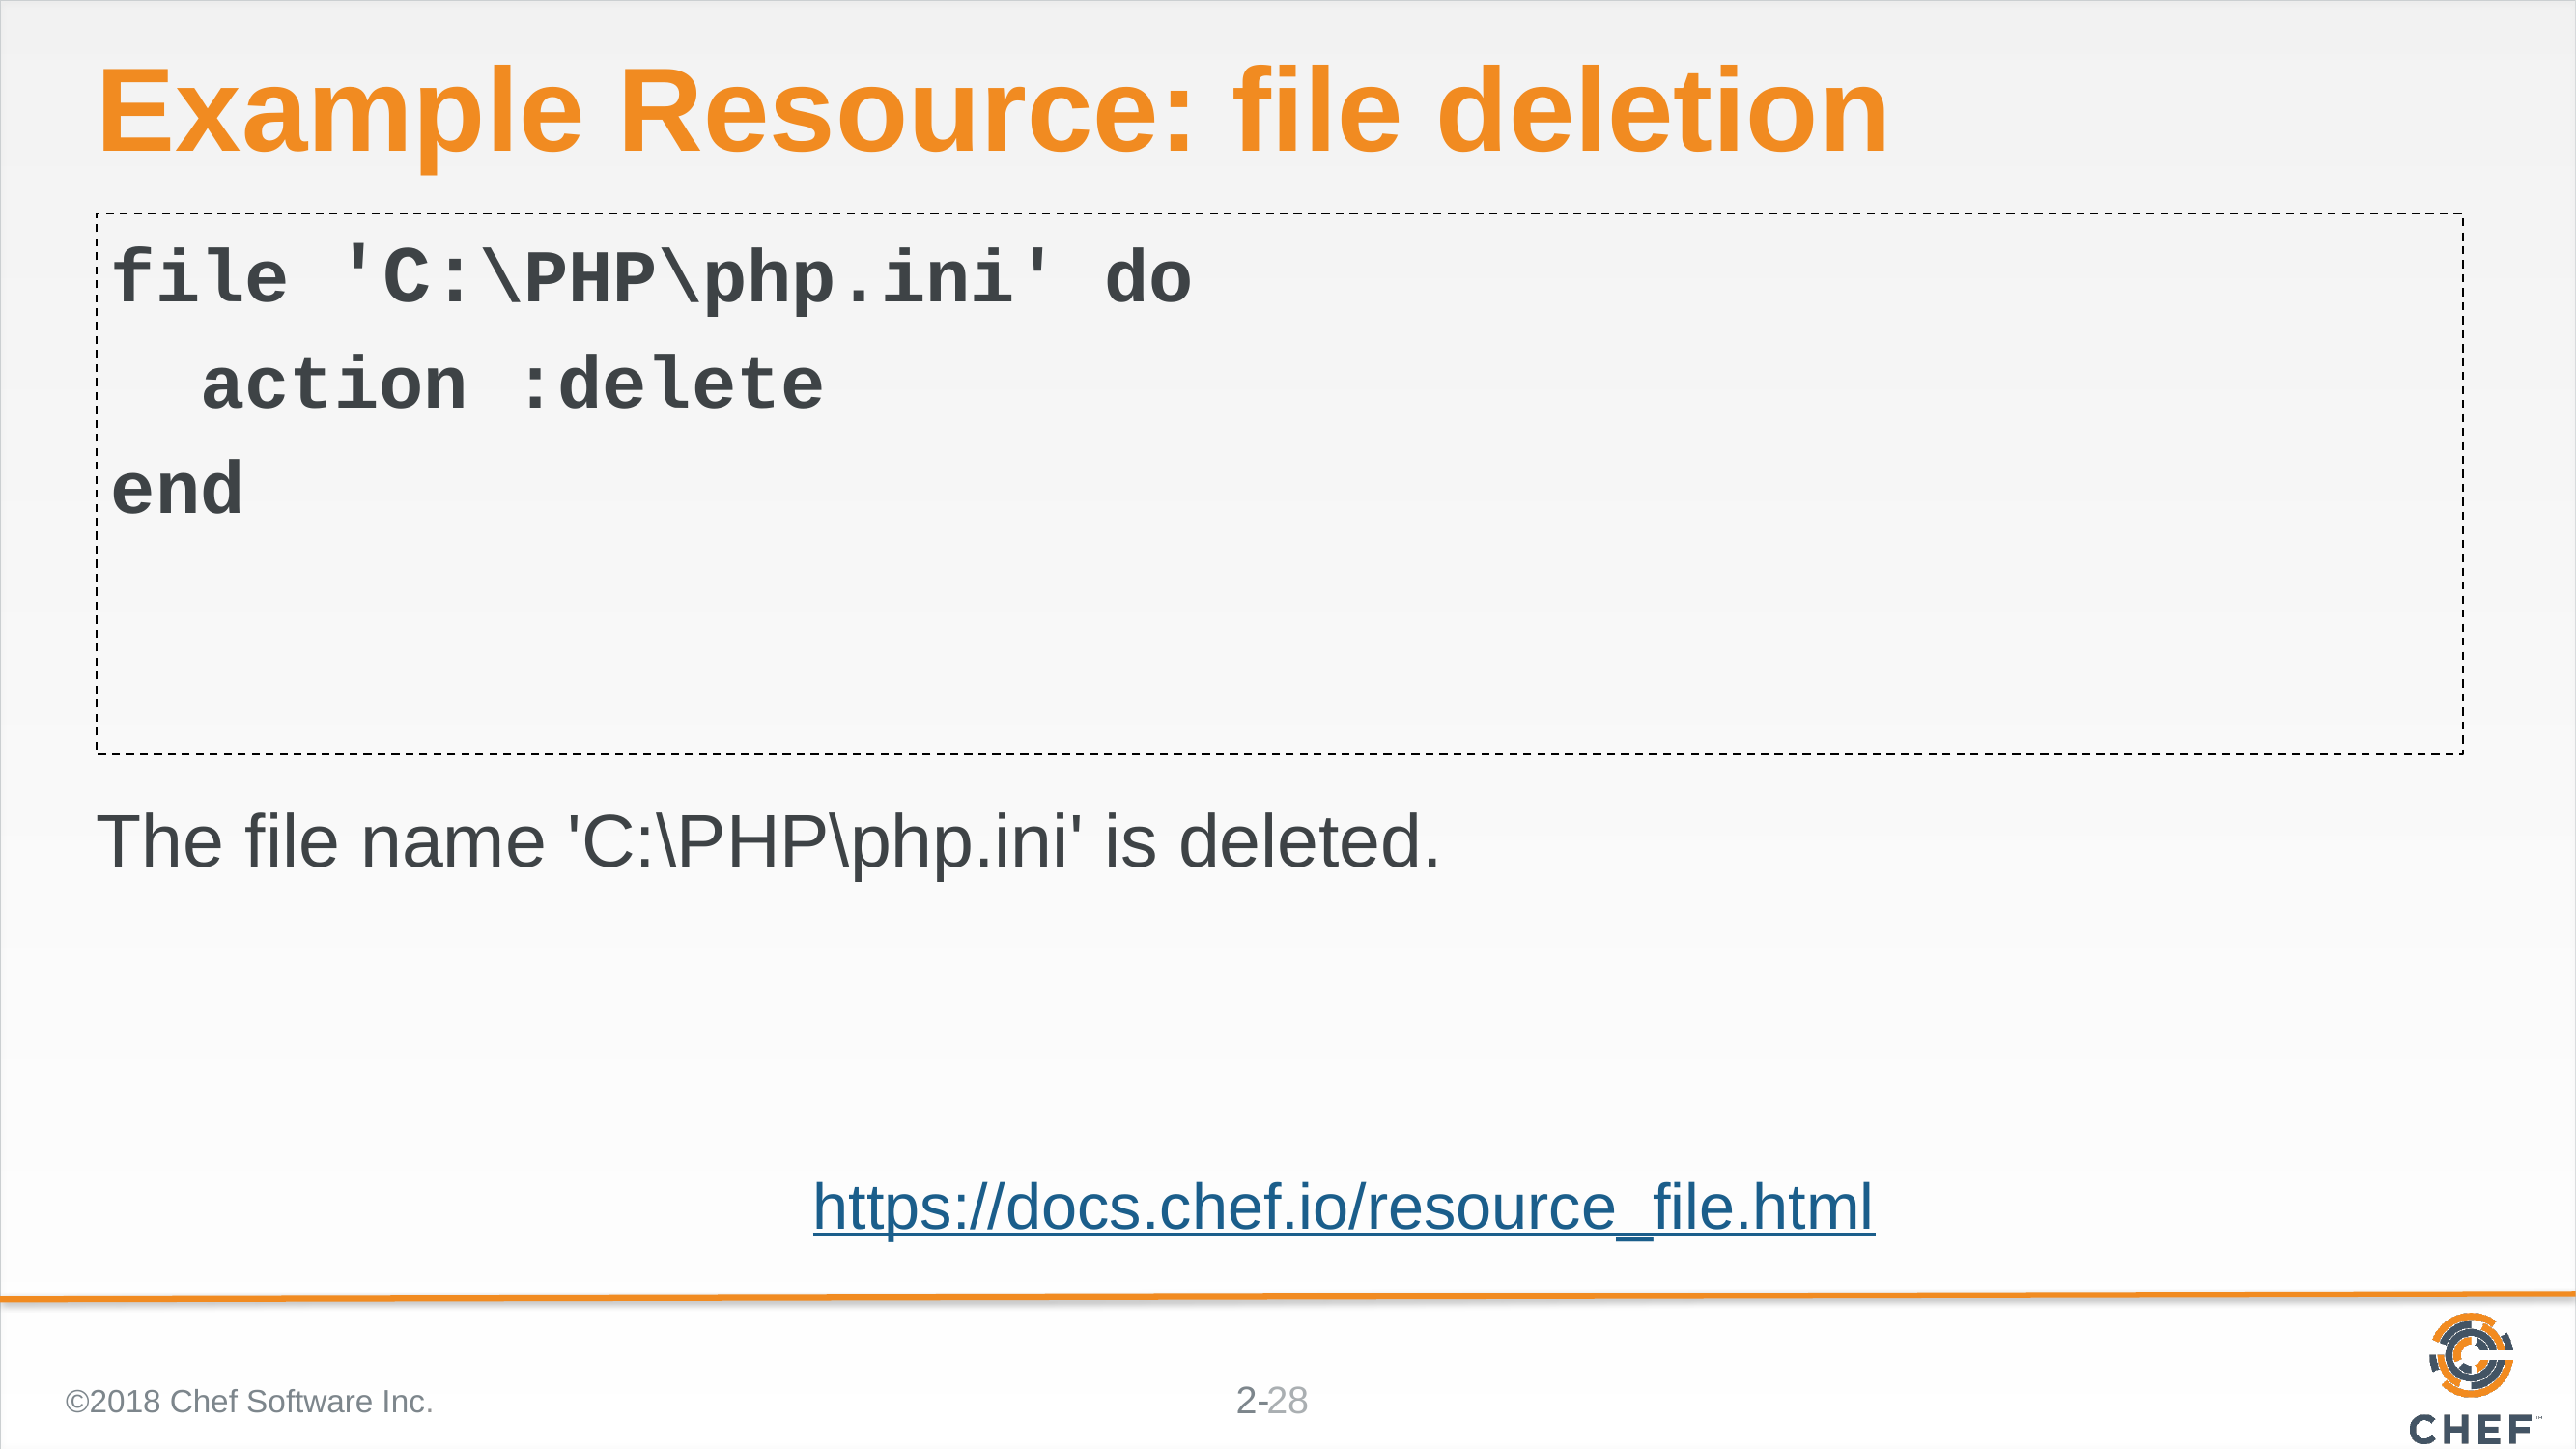

# Example Resource: file deletion
file 'C:\PHP\php.ini' do
  action :delete
end

The file name 'C:\PHP\php.ini' is deleted.
https://docs.chef.io/resource_file.html

©2018 Chef Software Inc.
28